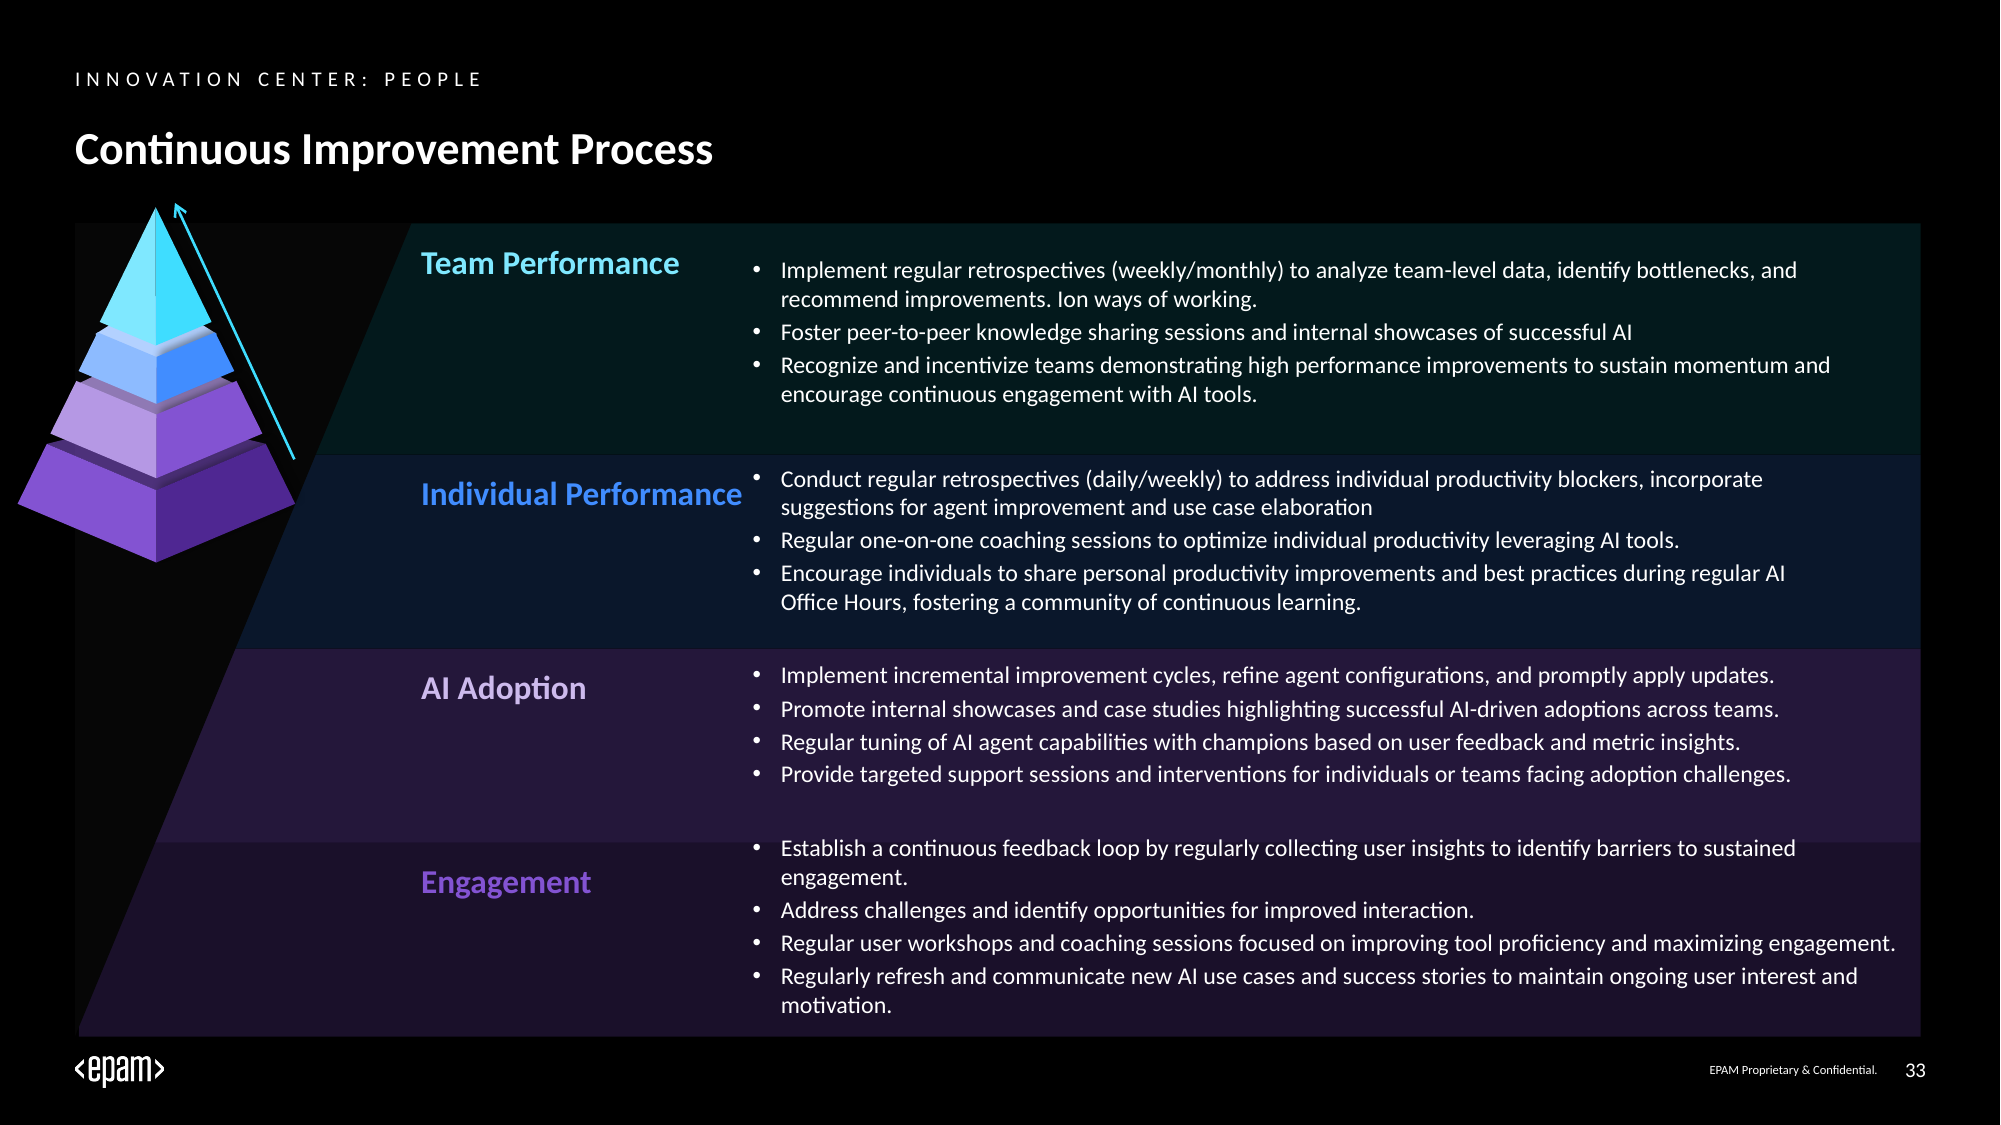

Innovation center: People
# Continuous Improvement Process

Team Performance

Implement regular retrospectives (weekly/monthly) to analyze team-level data, identify bottlenecks, and recommend improvements. Ion ways of working.
Foster peer-to-peer knowledge sharing sessions and internal showcases of successful AI
Recognize and incentivize teams demonstrating high performance improvements to sustain momentum and encourage continuous engagement with AI tools.
Individual Performance

Conduct regular retrospectives (daily/weekly) to address individual productivity blockers, incorporate suggestions for agent improvement and use case elaboration
Regular one-on-one coaching sessions to optimize individual productivity leveraging AI tools.
Encourage individuals to share personal productivity improvements and best practices during regular AI Office Hours, fostering a community of continuous learning.
AI Adoption

Implement incremental improvement cycles, refine agent configurations, and promptly apply updates.
Promote internal showcases and case studies highlighting successful AI-driven adoptions across teams.
Regular tuning of AI agent capabilities with champions based on user feedback and metric insights.
Provide targeted support sessions and interventions for individuals or teams facing adoption challenges.
Establish a continuous feedback loop by regularly collecting user insights to identify barriers to sustained engagement.
Address challenges and identify opportunities for improved interaction.
Regular user workshops and coaching sessions focused on improving tool proficiency and maximizing engagement.
Regularly refresh and communicate new AI use cases and success stories to maintain ongoing user interest and motivation.
Engagement